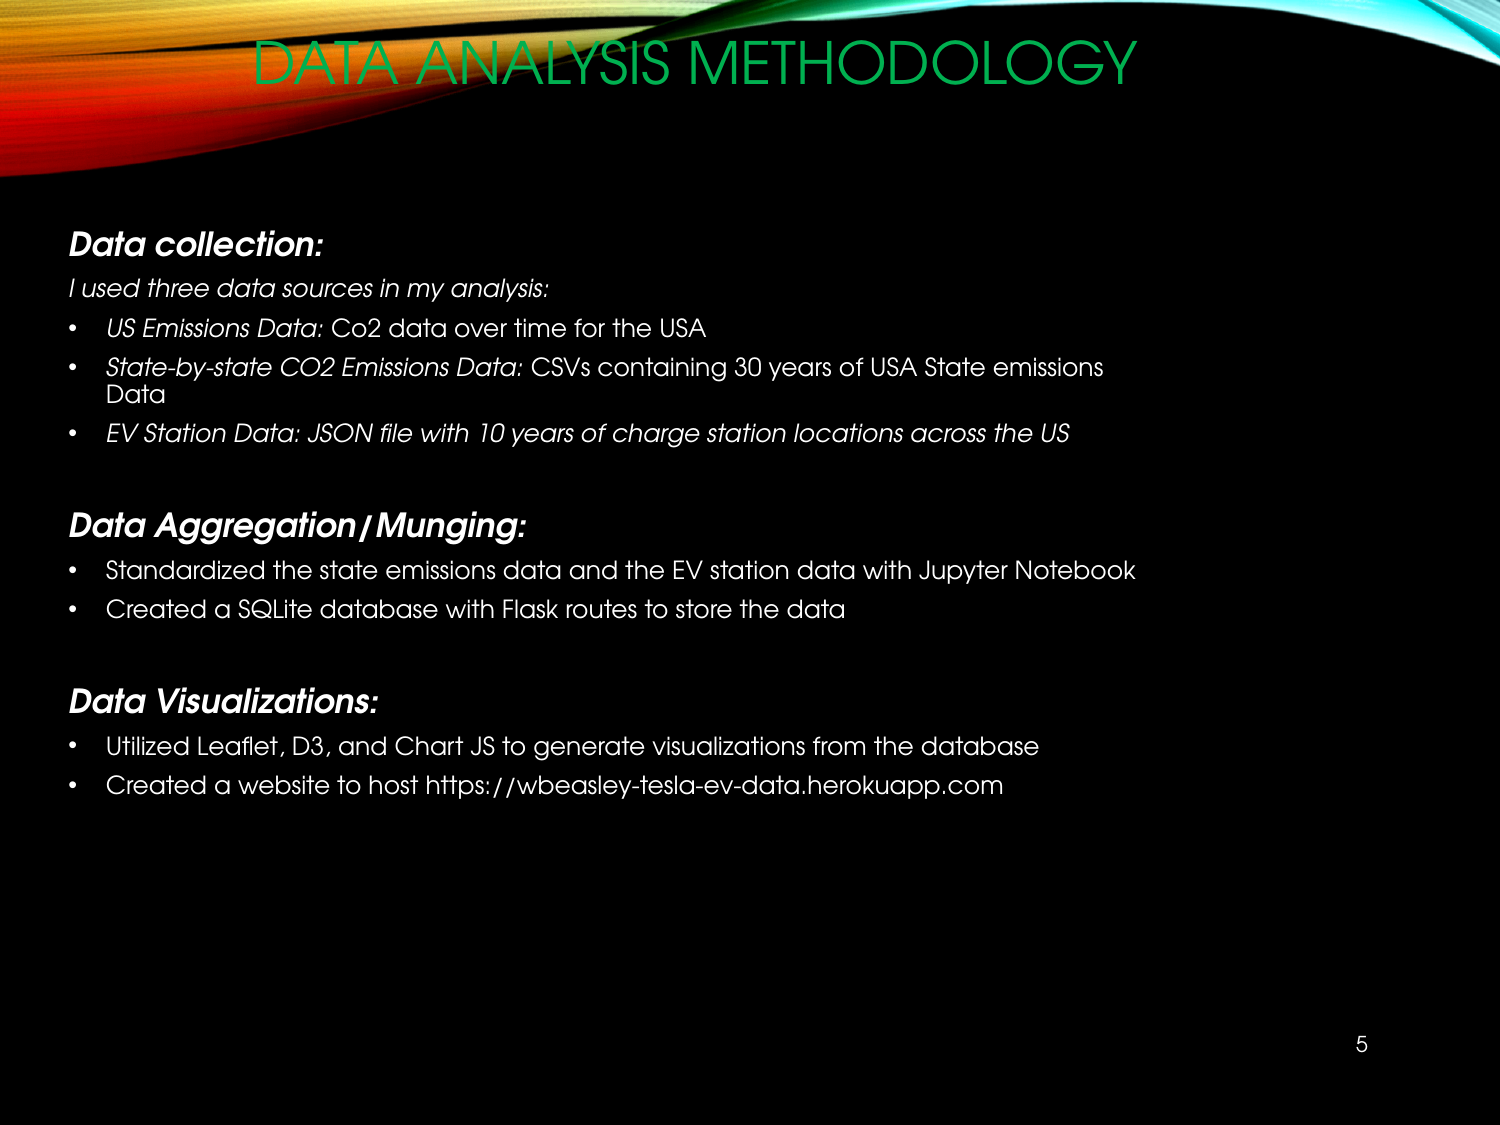

# Data analysis methodology

Data collection:
I used three data sources in my analysis:
US Emissions Data: Co2 data over time for the USA
State-by-state CO2 Emissions Data: CSVs containing 30 years of USA State emissions Data
EV Station Data: JSON file with 10 years of charge station locations across the US

Data Aggregation/Munging:
Standardized the state emissions data and the EV station data with Jupyter Notebook
Created a SQLite database with Flask routes to store the data

Data Visualizations:
Utilized Leaflet, D3, and Chart JS to generate visualizations from the database
Created a website to host https://wbeasley-tesla-ev-data.herokuapp.com
5